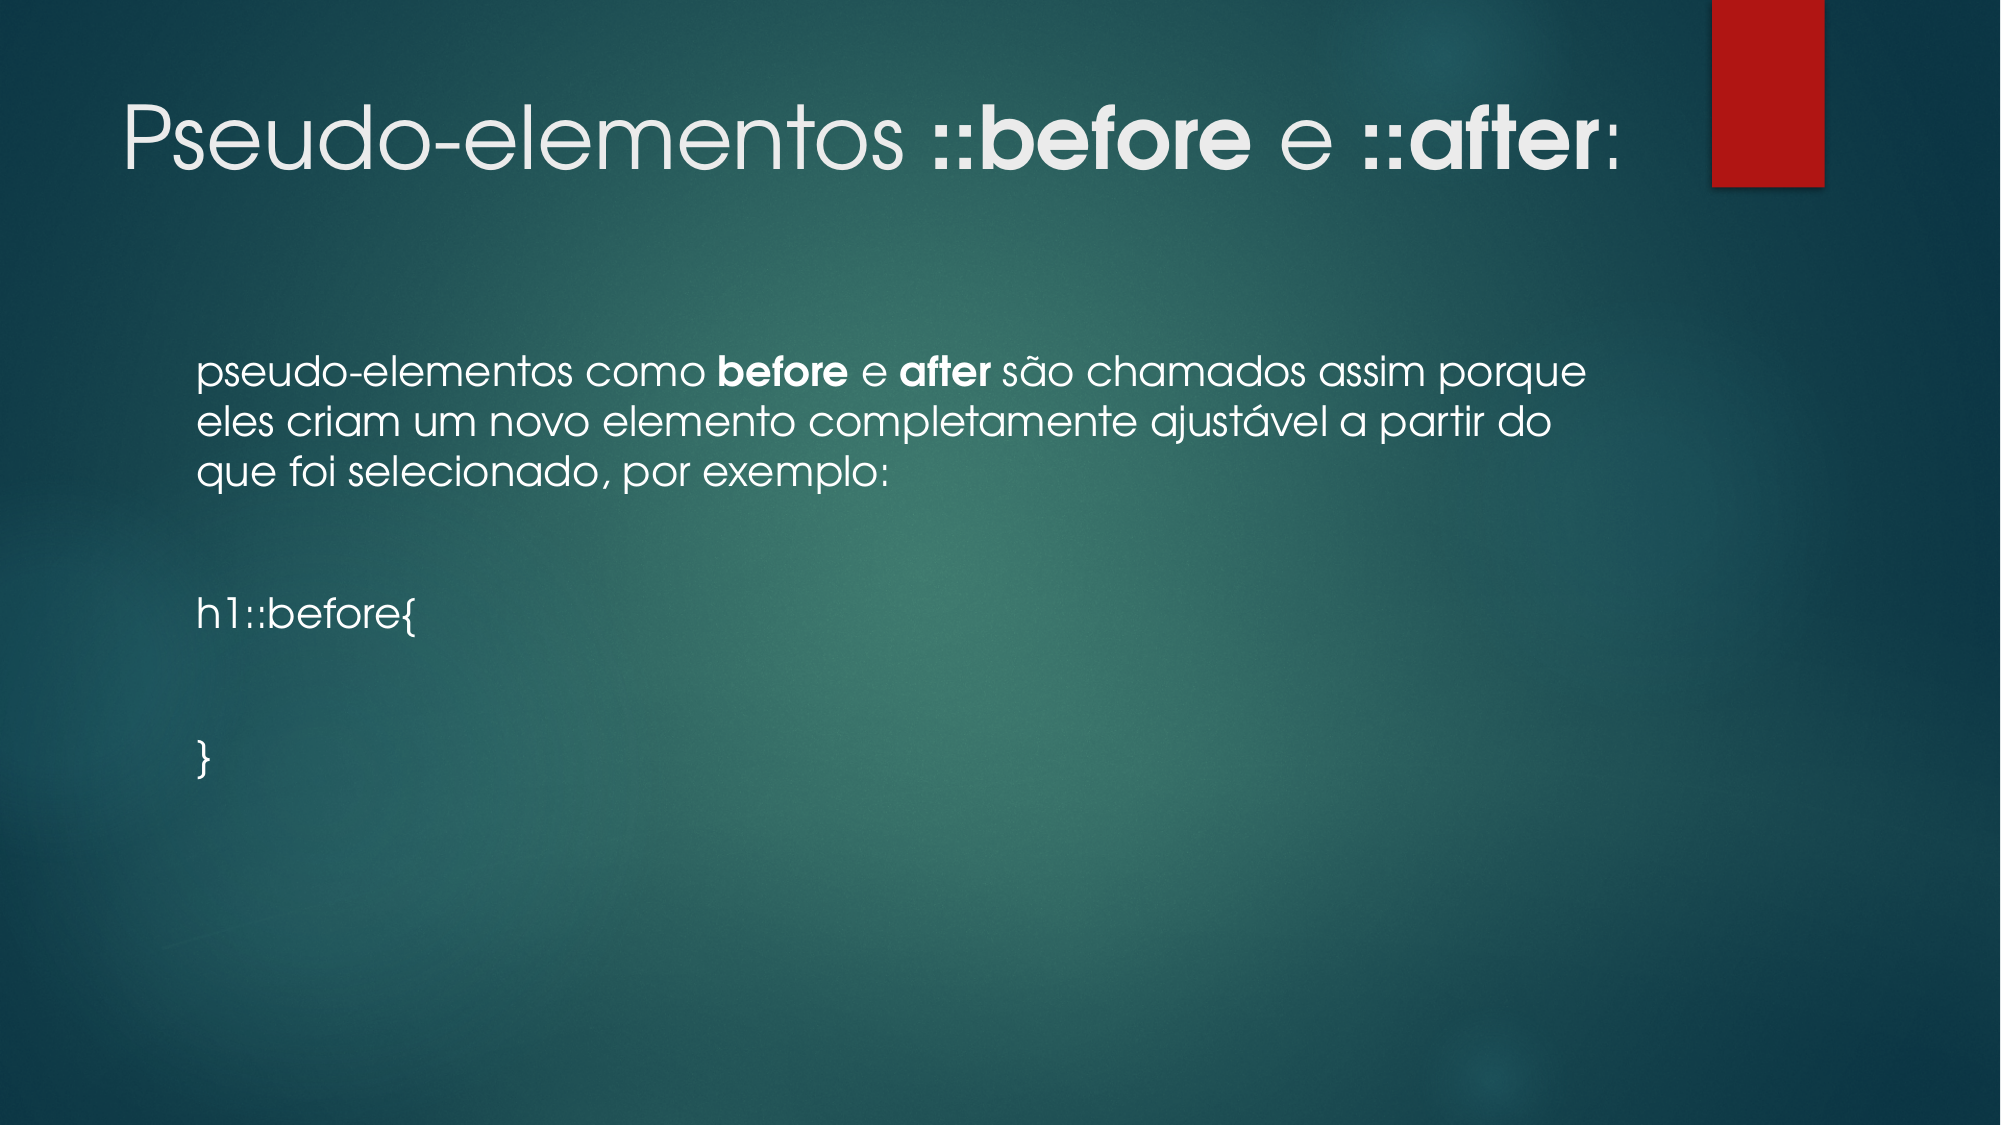

# Pseudo-elementos ::before e ::after:
pseudo-elementos como before e after são chamados assim porque eles criam um novo elemento completamente ajustável a partir do que foi selecionado, por exemplo:

h1::before{

}